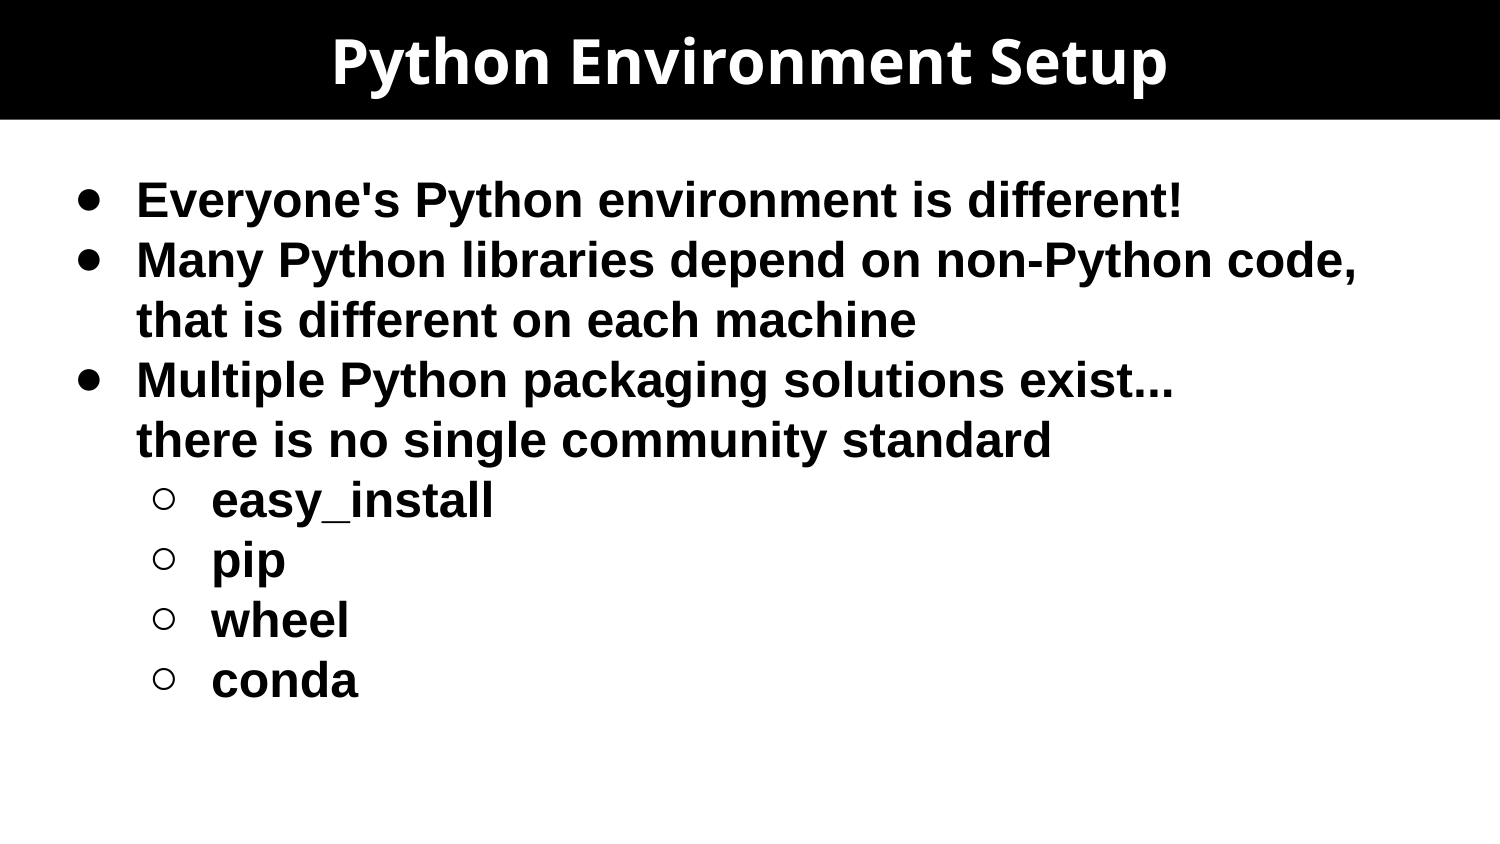

Python Environment Setup
Everyone's Python environment is different!
Many Python libraries depend on non-Python code, that is different on each machine
Multiple Python packaging solutions exist...
there is no single community standard
easy_install
pip
wheel
conda